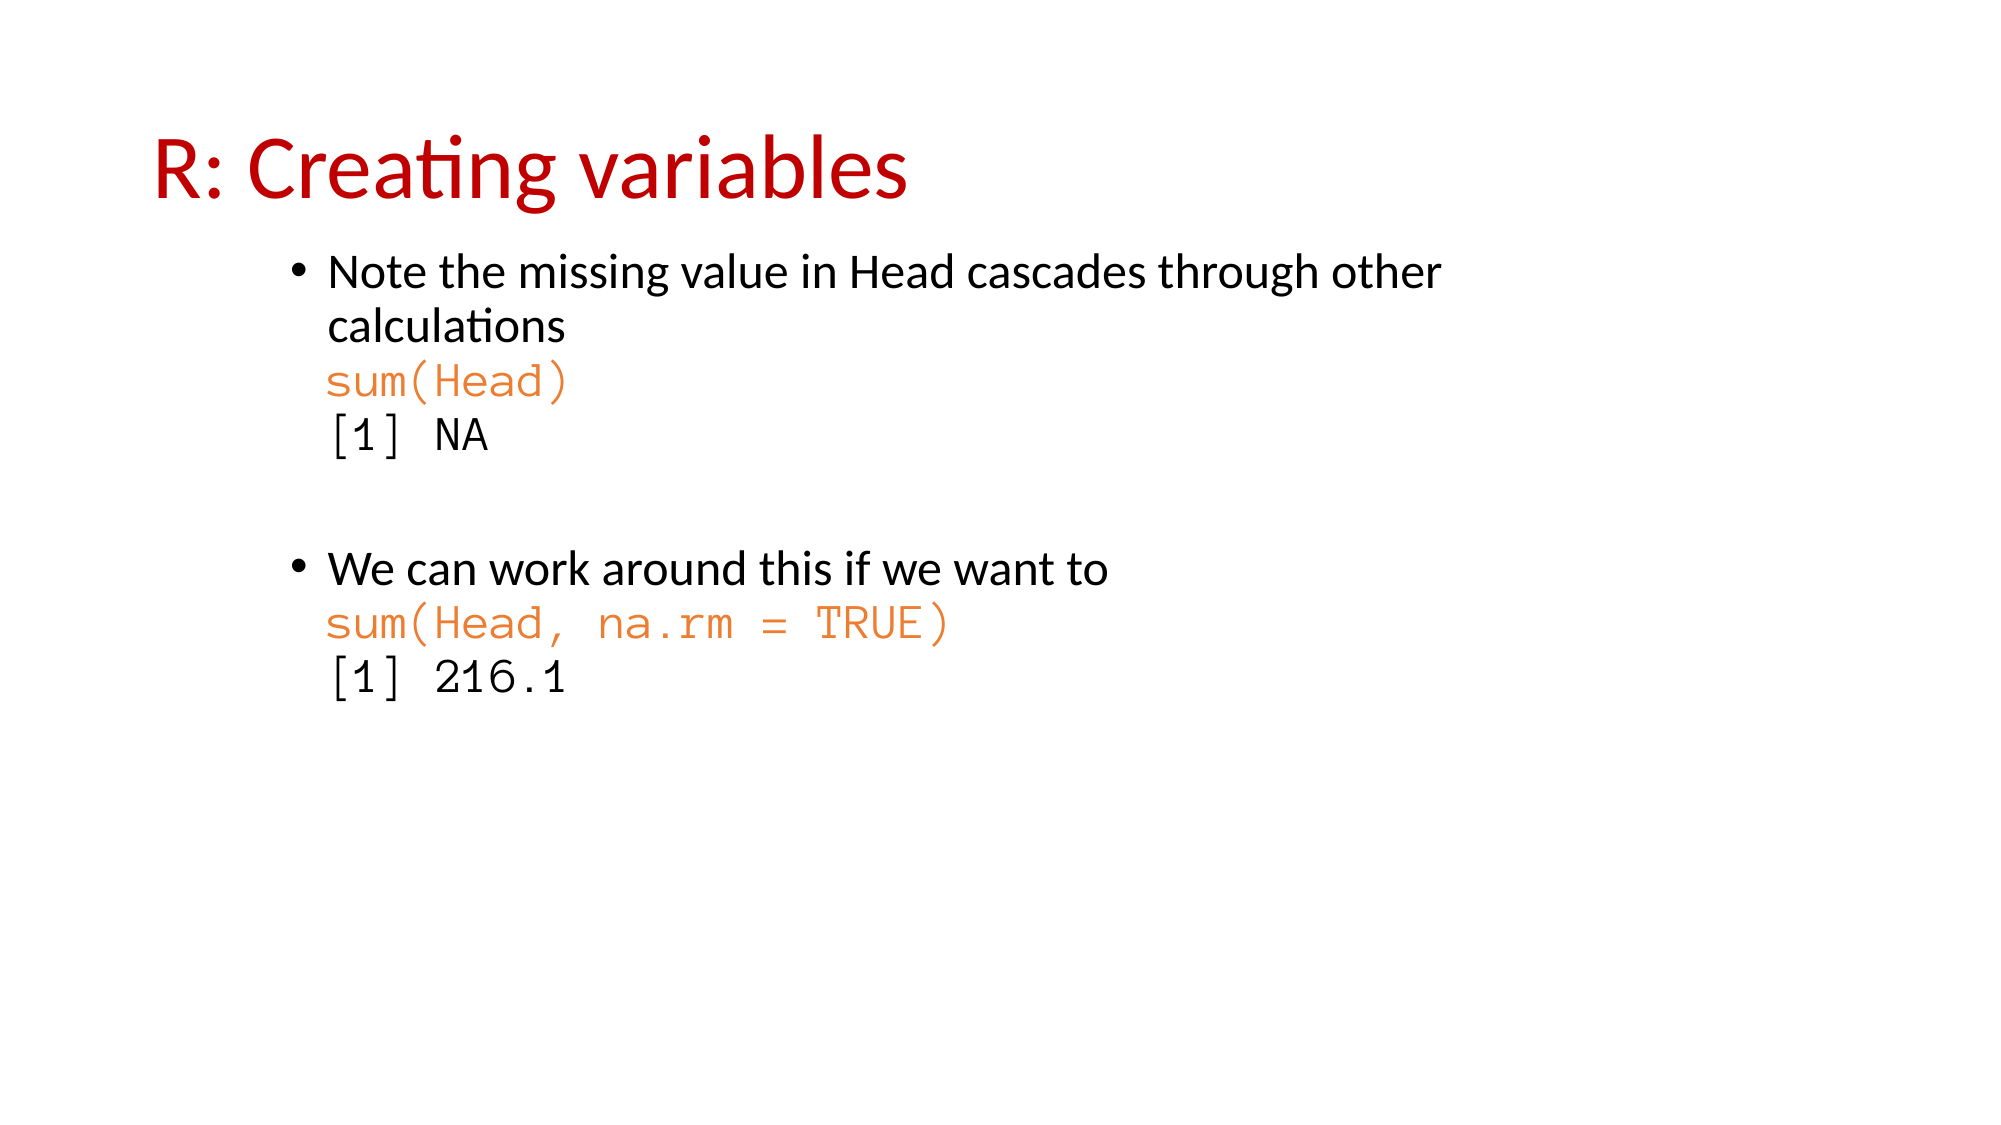

# R: Creating variables
Note the missing value in Head cascades through other calculations
sum(Head)
[1] NA
We can work around this if we want to
sum(Head, na.rm = TRUE)
[1] 216.1